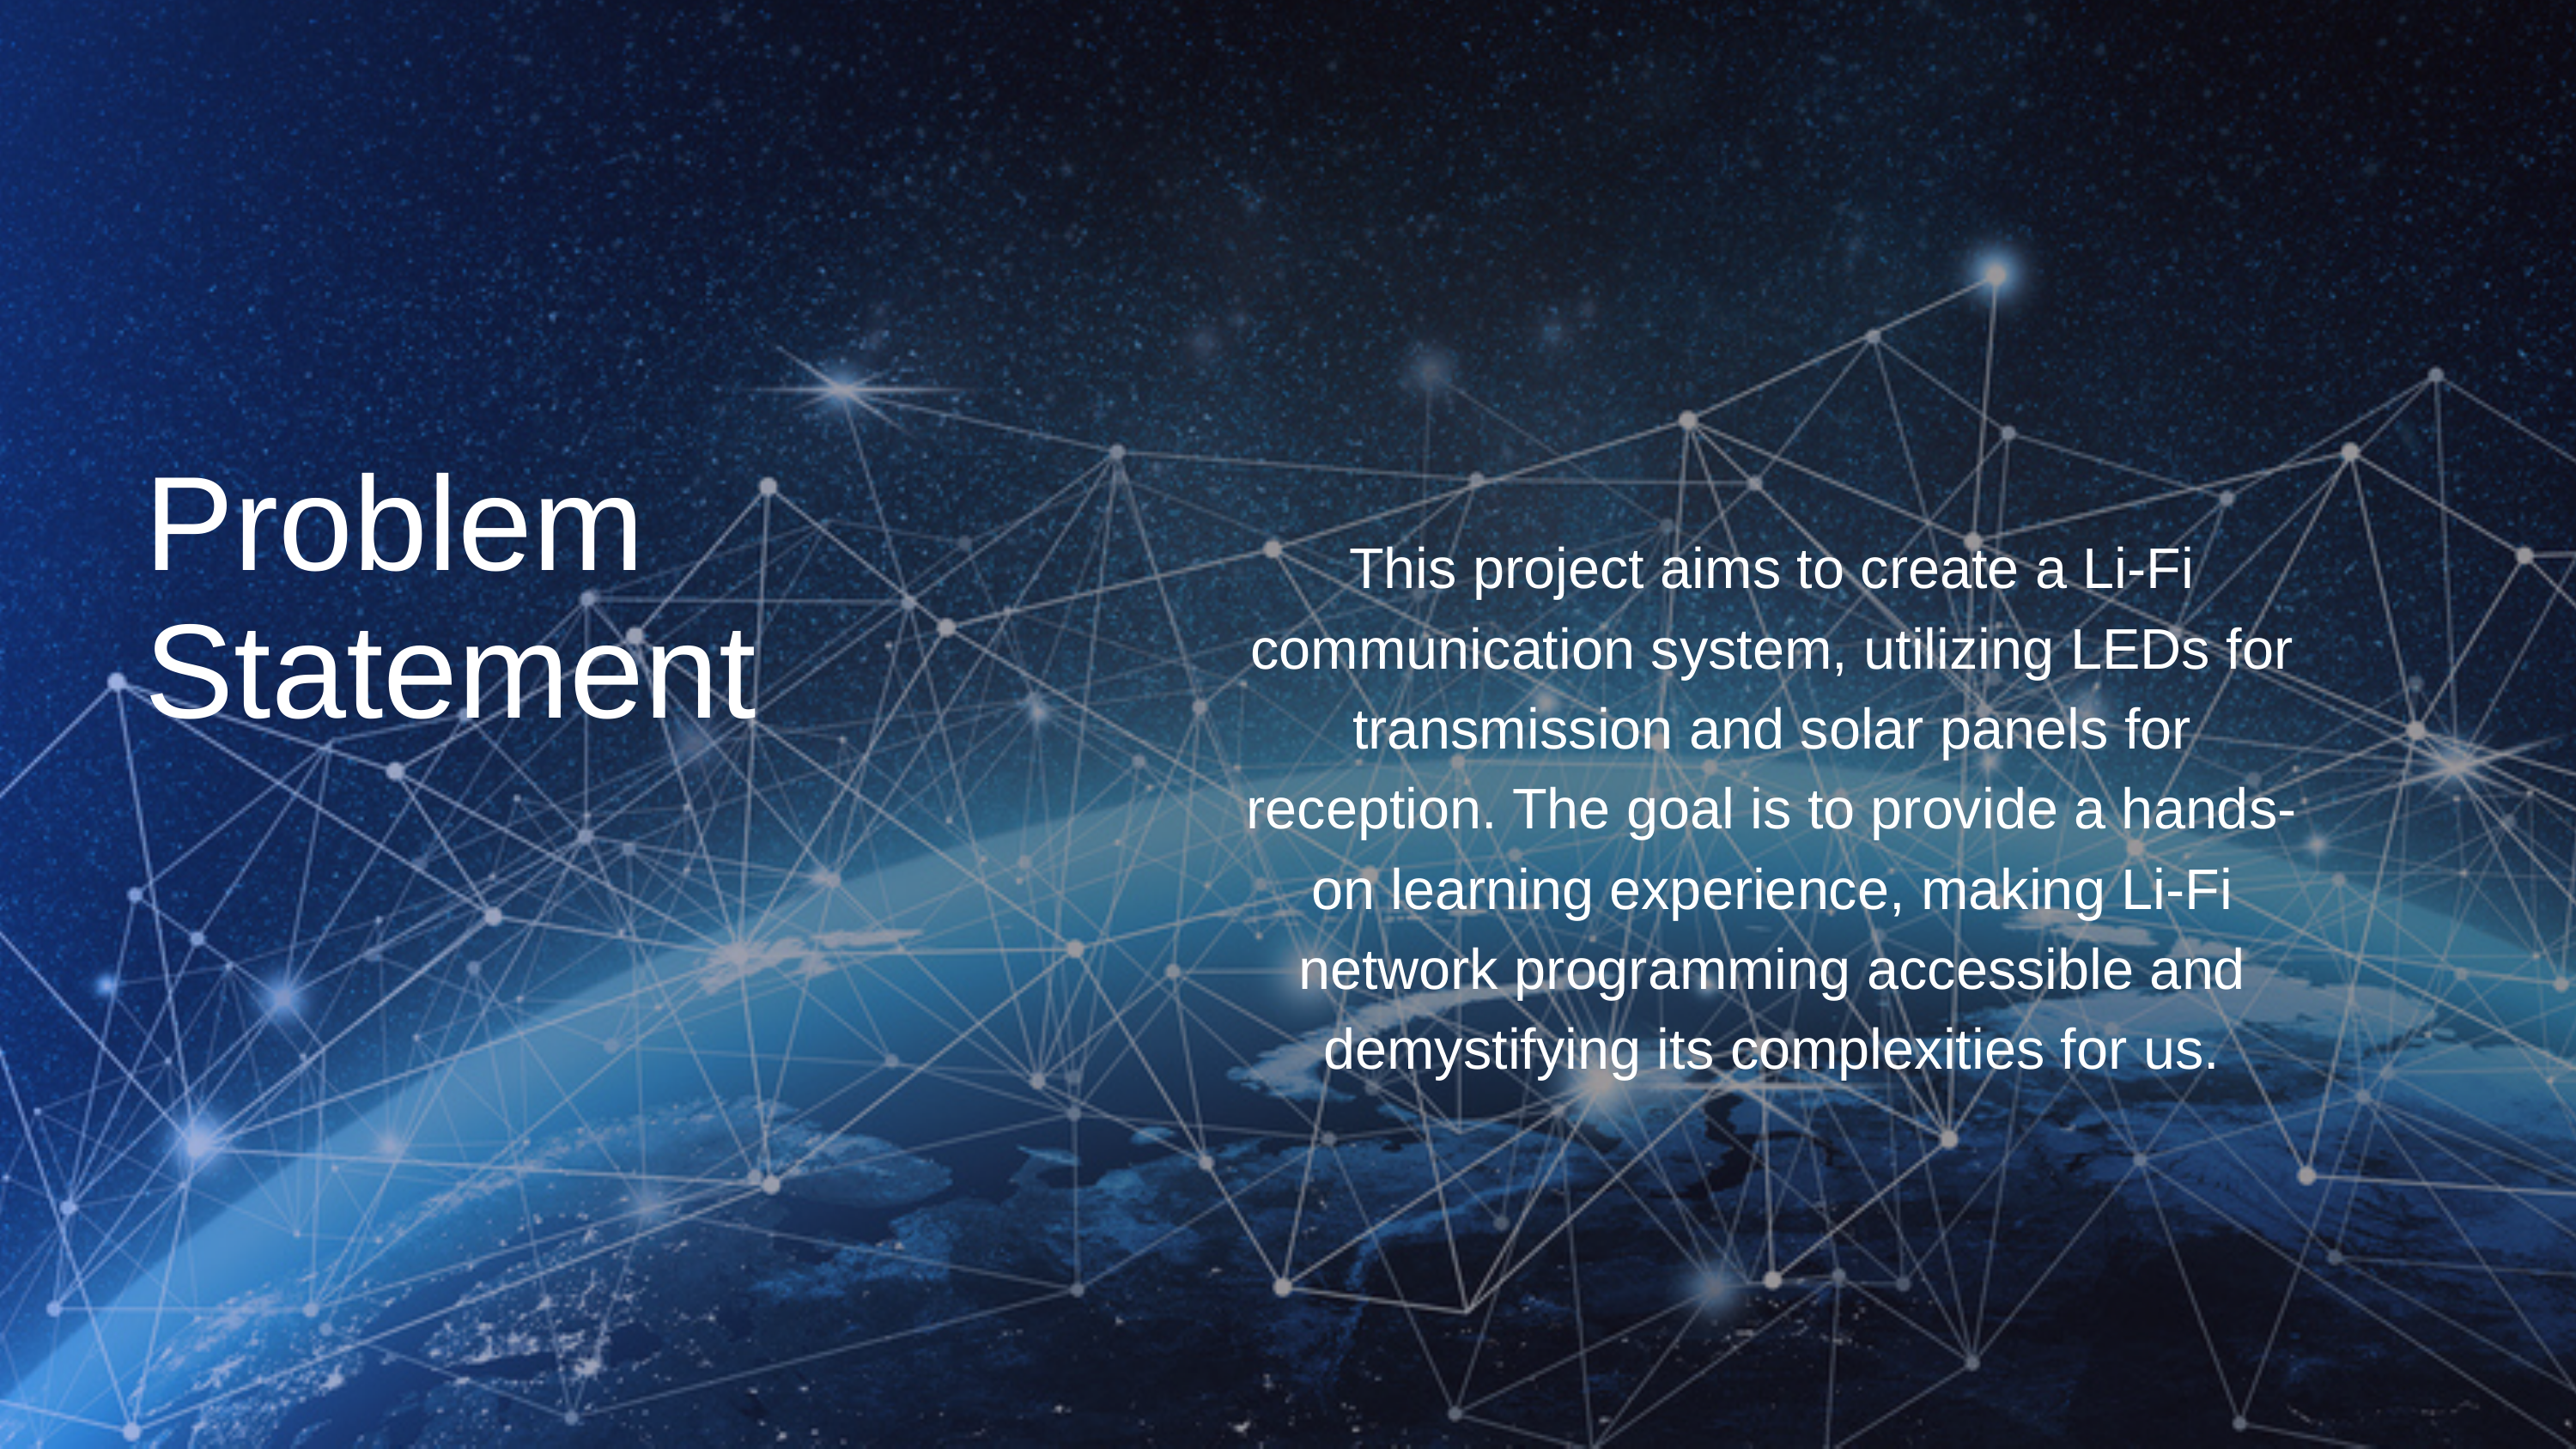

Problem Statement
This project aims to create a Li-Fi communication system, utilizing LEDs for transmission and solar panels for reception. The goal is to provide a hands-on learning experience, making Li-Fi network programming accessible and demystifying its complexities for us.